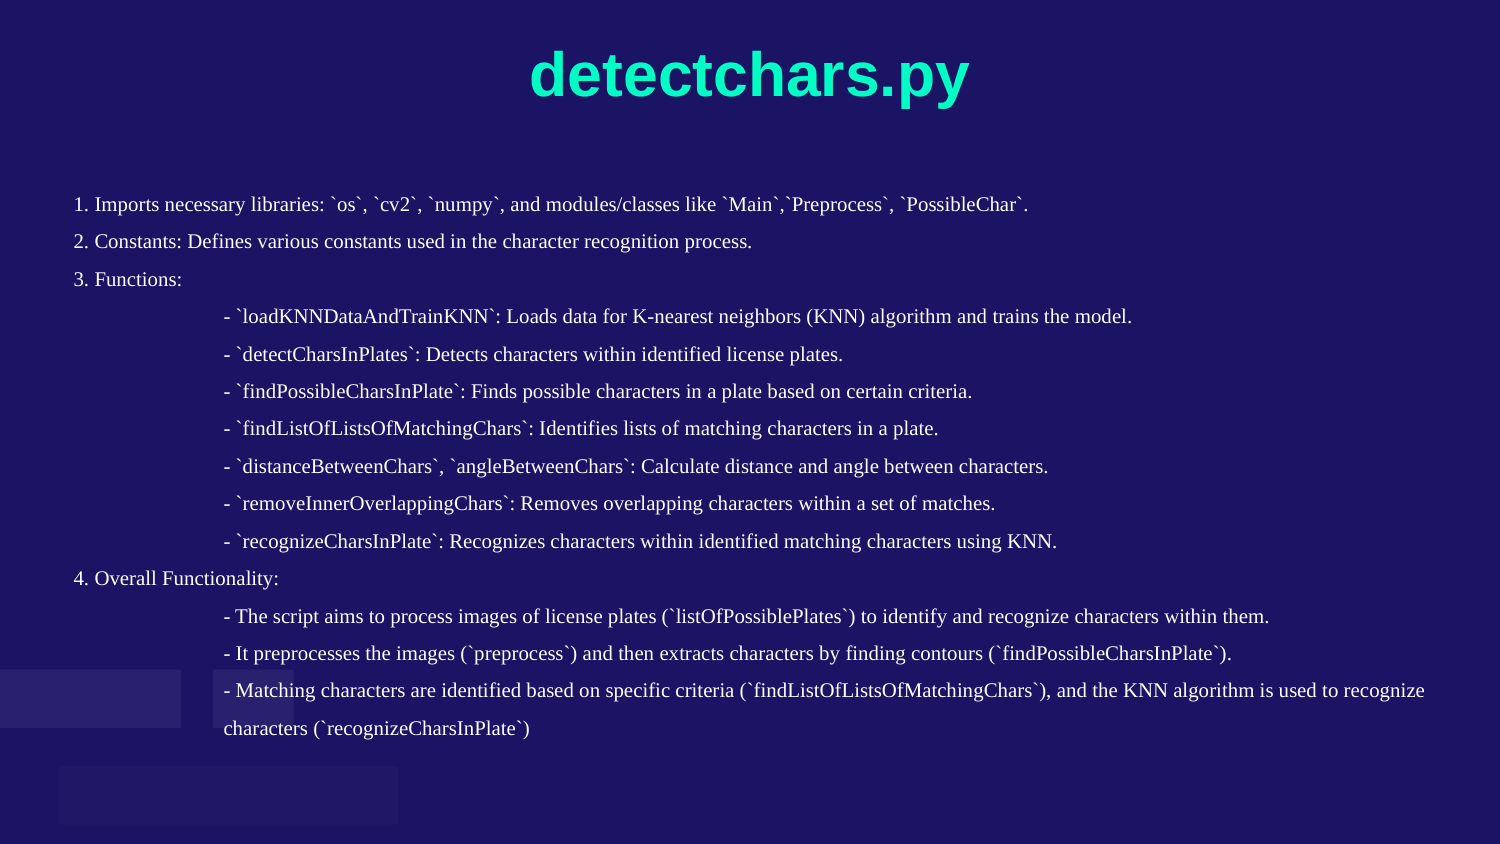

# detectchars.py
1. Imports necessary libraries: `os`, `cv2`, `numpy`, and modules/classes like `Main`,`Preprocess`, `PossibleChar`.
2. Constants: Defines various constants used in the character recognition process.
3. Functions:
	- `loadKNNDataAndTrainKNN`: Loads data for K-nearest neighbors (KNN) algorithm and trains the model.
	- `detectCharsInPlates`: Detects characters within identified license plates.
	- `findPossibleCharsInPlate`: Finds possible characters in a plate based on certain criteria.
	- `findListOfListsOfMatchingChars`: Identifies lists of matching characters in a plate.
	- `distanceBetweenChars`, `angleBetweenChars`: Calculate distance and angle between characters.
	- `removeInnerOverlappingChars`: Removes overlapping characters within a set of matches.
	- `recognizeCharsInPlate`: Recognizes characters within identified matching characters using KNN.
4. Overall Functionality:
	- The script aims to process images of license plates (`listOfPossiblePlates`) to identify and recognize characters within them.
	- It preprocesses the images (`preprocess`) and then extracts characters by finding contours (`findPossibleCharsInPlate`).
	- Matching characters are identified based on specific criteria (`findListOfListsOfMatchingChars`), and the KNN algorithm is used to recognize
	characters (`recognizeCharsInPlate`)